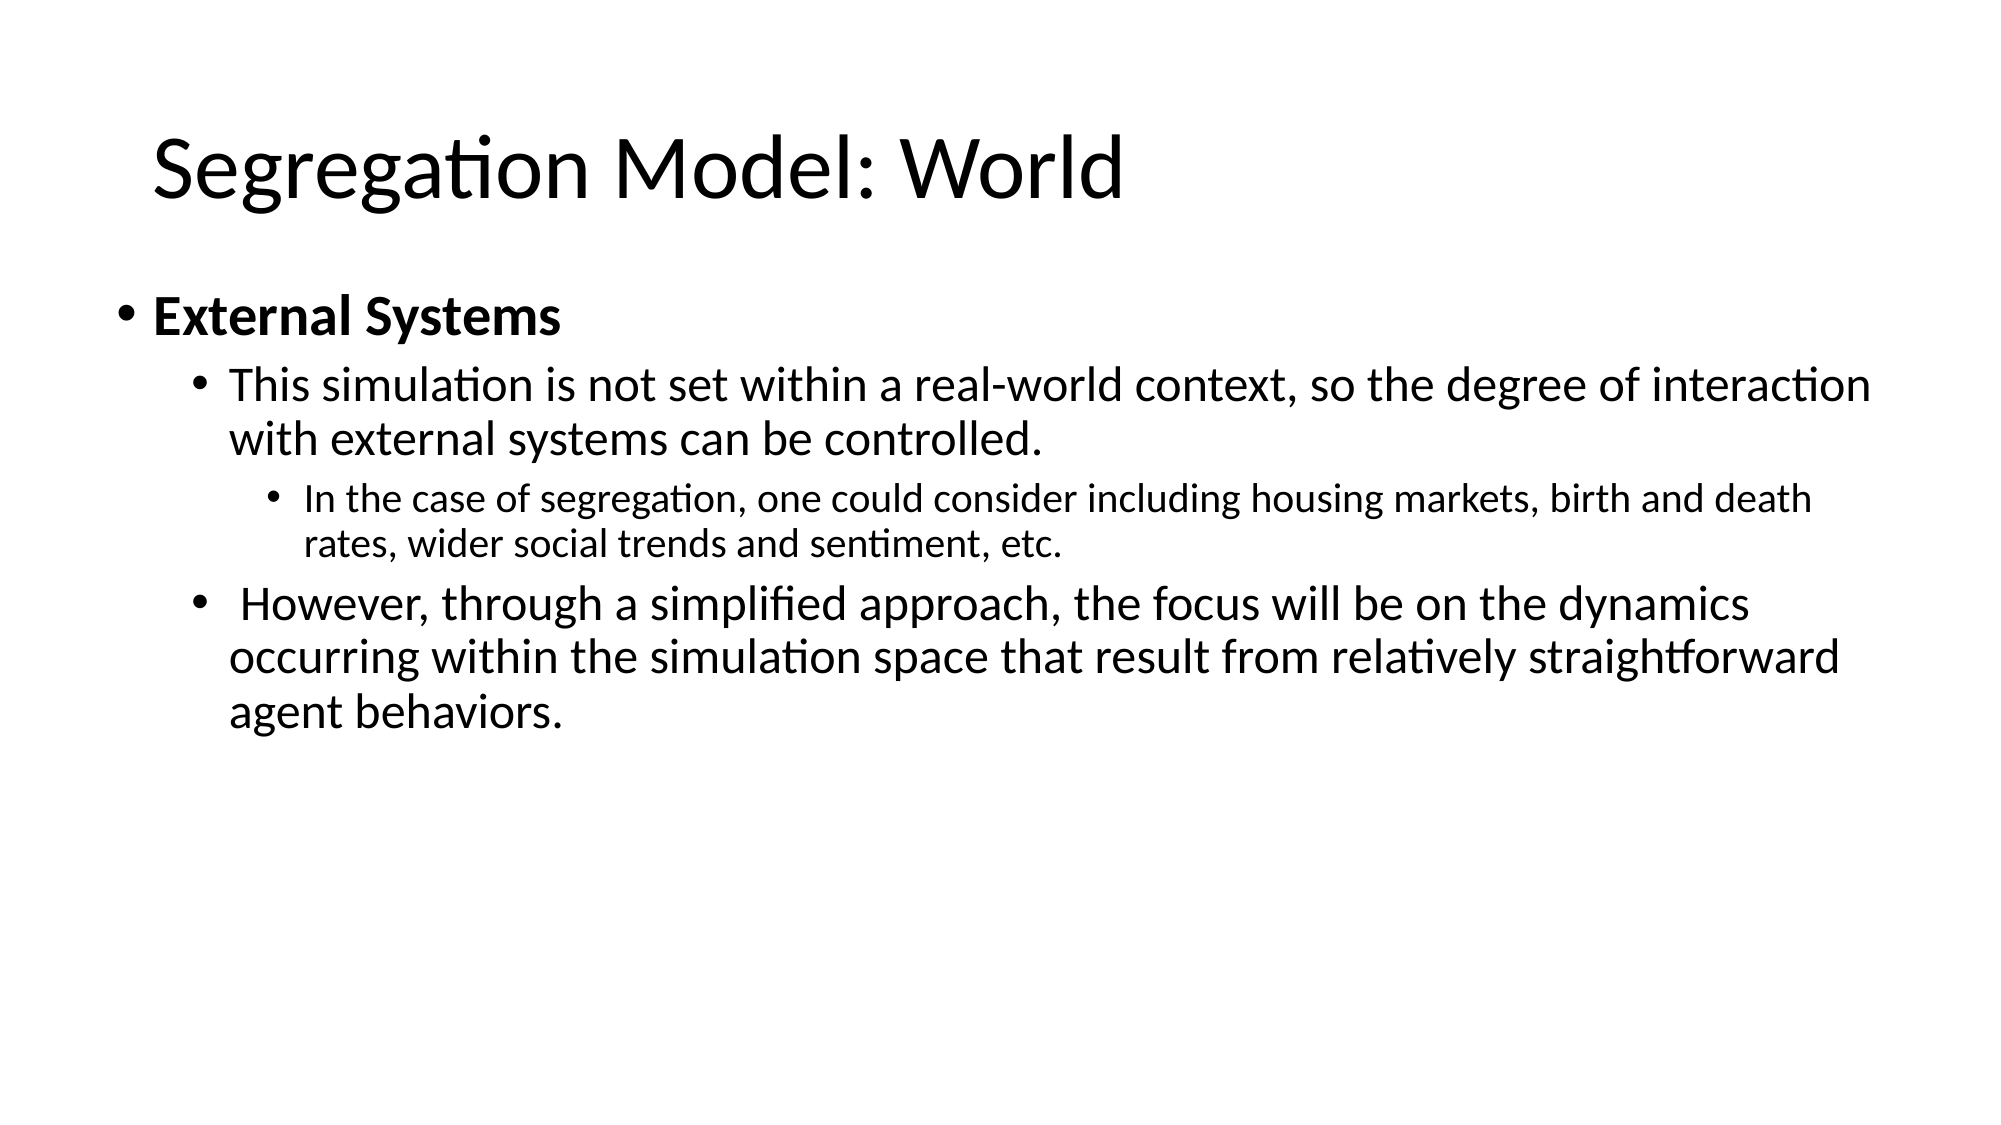

# Segregation Model: World
External Systems
This simulation is not set within a real-world context, so the degree of interaction with external systems can be controlled.
In the case of segregation, one could consider including housing markets, birth and death rates, wider social trends and sentiment, etc.
 However, through a simplified approach, the focus will be on the dynamics occurring within the simulation space that result from relatively straightforward agent behaviors.